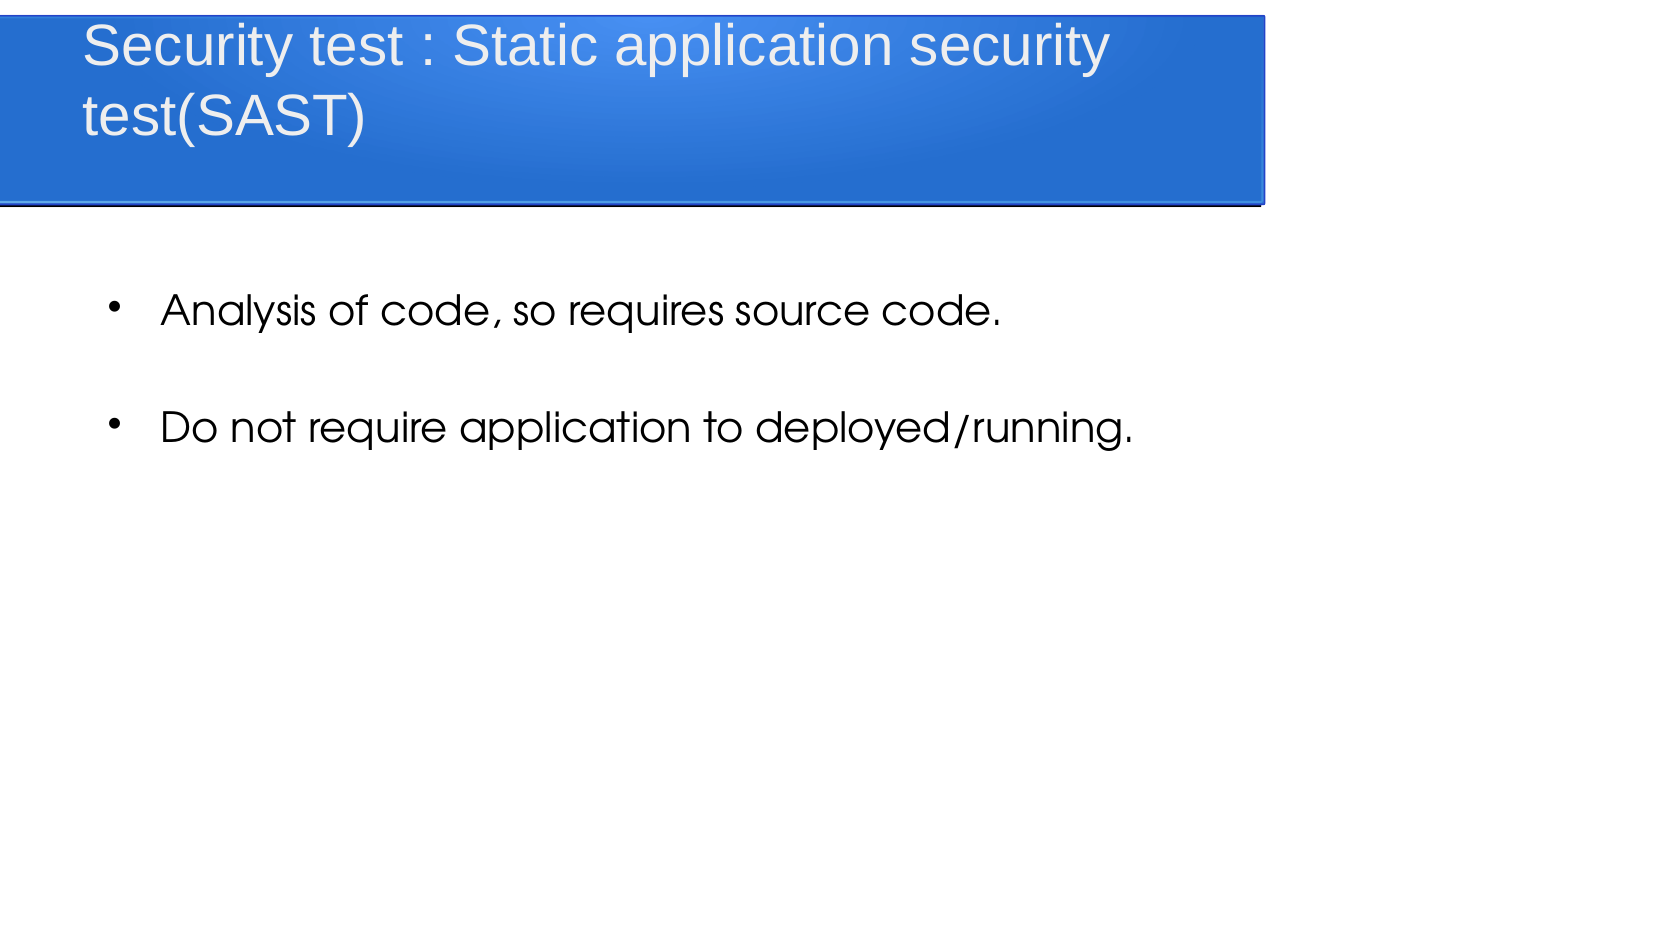

Security test : Static application security test(SAST)

Analysis of code, so requires source code.

Do not require application to deployed/running.